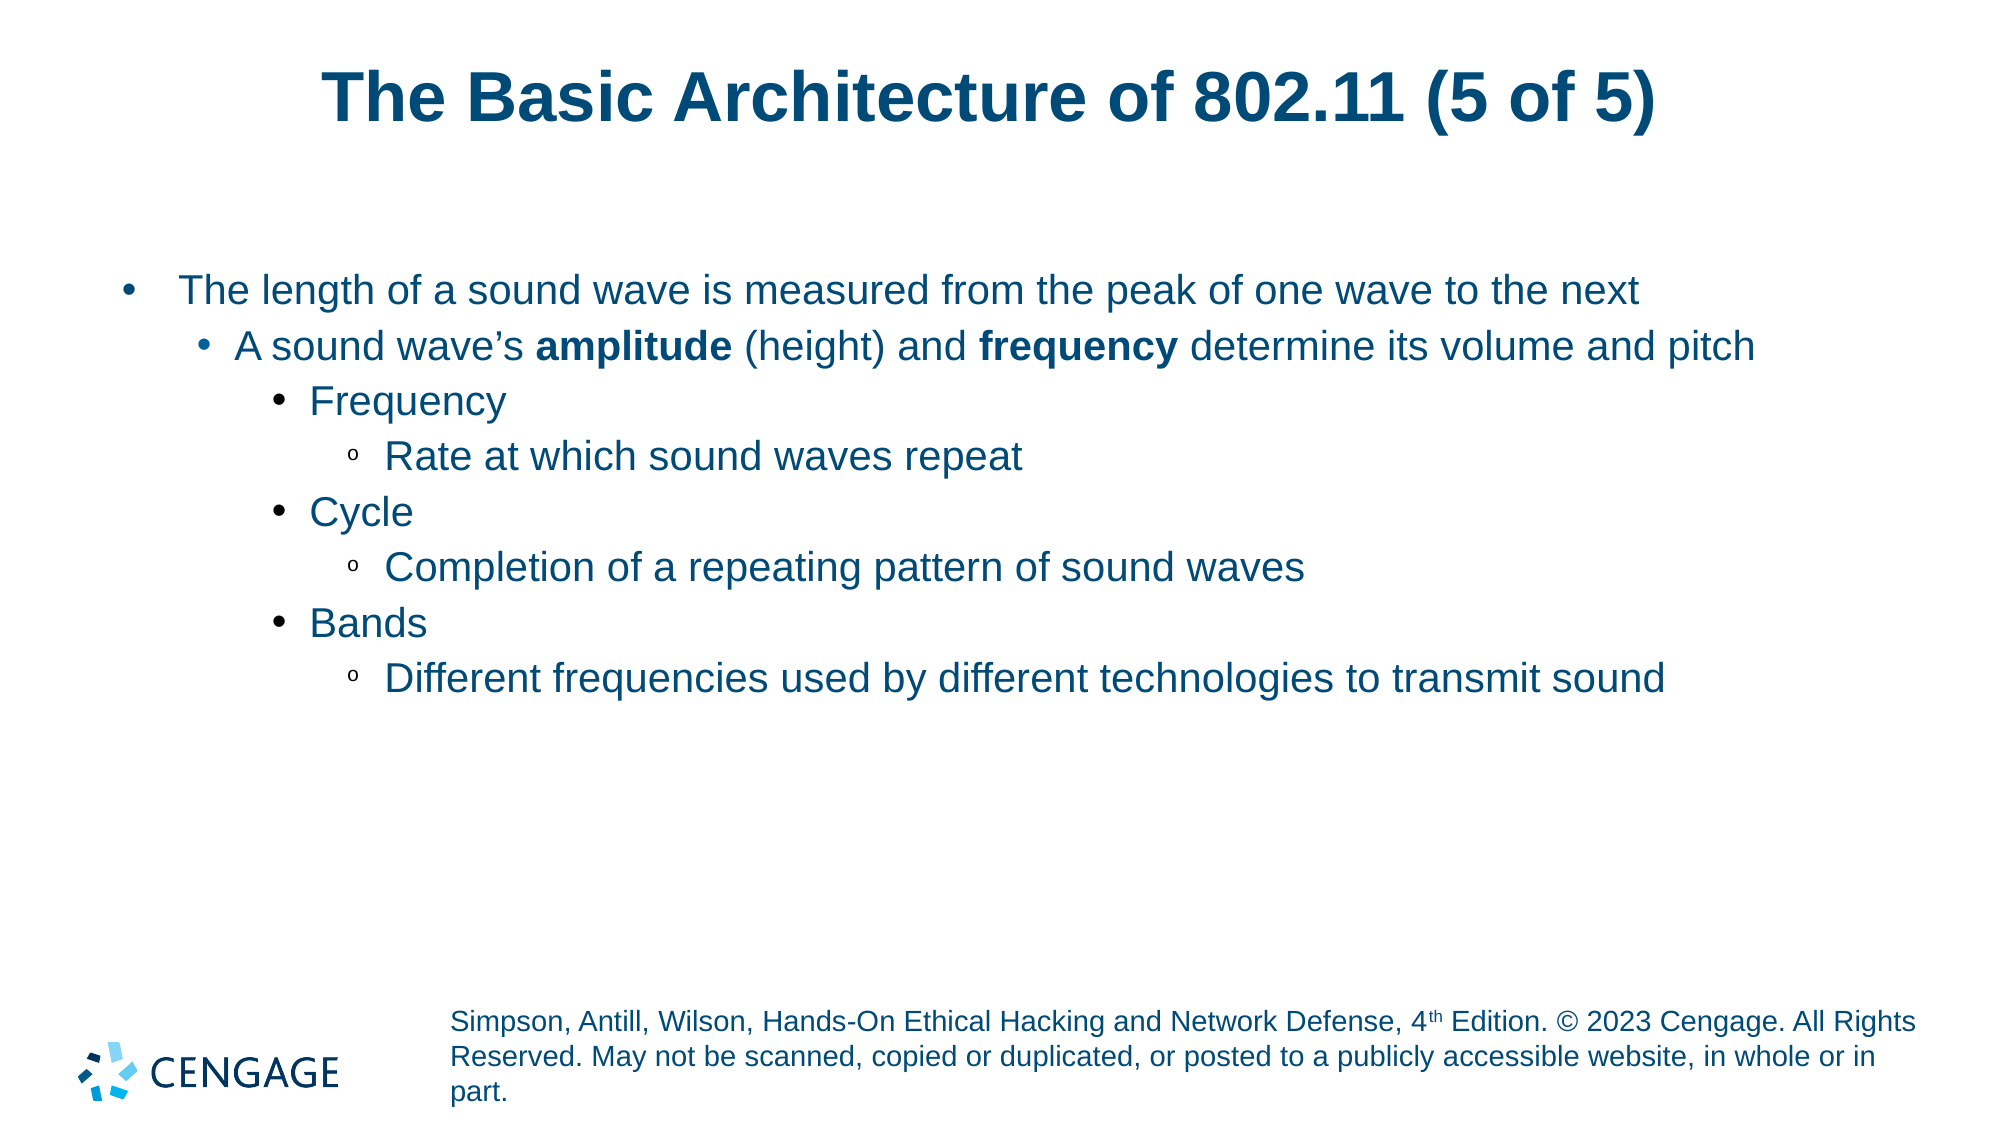

# The Basic Architecture of 802.11 (5 of 5)
The length of a sound wave is measured from the peak of one wave to the next
A sound wave’s amplitude (height) and frequency determine its volume and pitch
Frequency
Rate at which sound waves repeat
Cycle
Completion of a repeating pattern of sound waves
Bands
Different frequencies used by different technologies to transmit sound